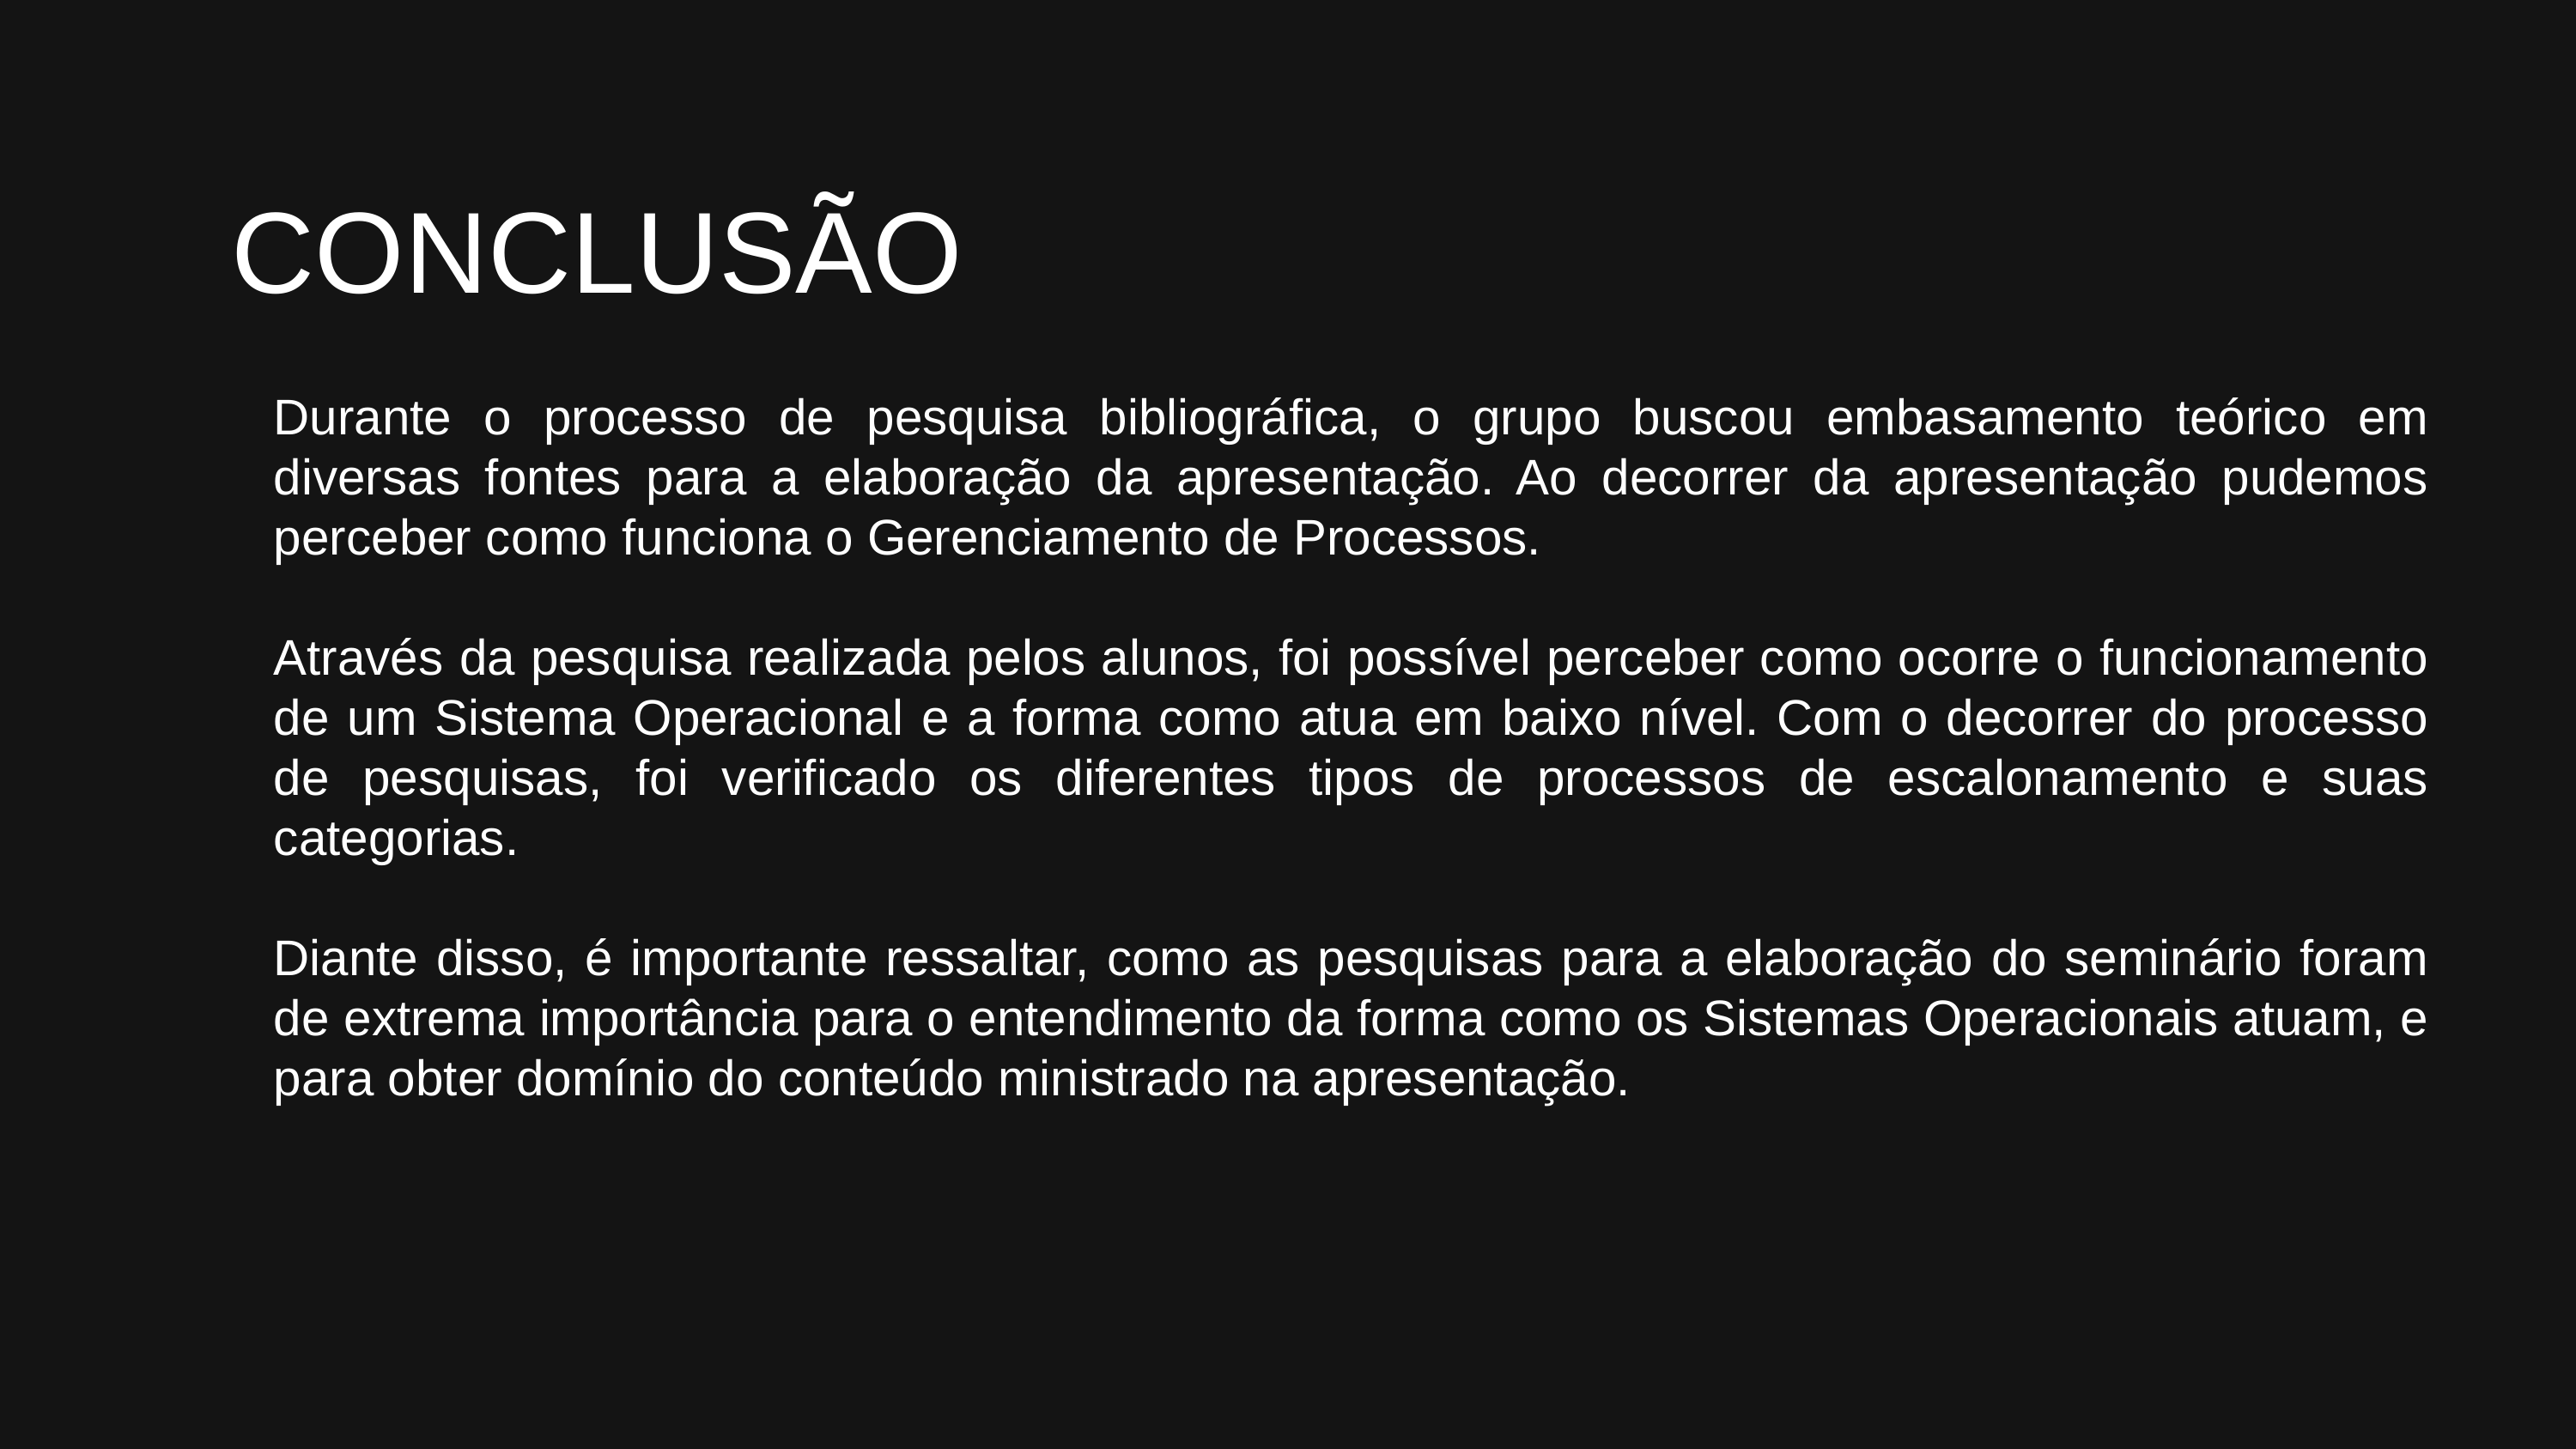

CONCLUSÃO
Durante o processo de pesquisa bibliográfica, o grupo buscou embasamento teórico em diversas fontes para a elaboração da apresentação. Ao decorrer da apresentação pudemos perceber como funciona o Gerenciamento de Processos.

Através da pesquisa realizada pelos alunos, foi possível perceber como ocorre o funcionamento de um Sistema Operacional e a forma como atua em baixo nível. Com o decorrer do processo de pesquisas, foi verificado os diferentes tipos de processos de escalonamento e suas categorias.

Diante disso, é importante ressaltar, como as pesquisas para a elaboração do seminário foram de extrema importância para o entendimento da forma como os Sistemas Operacionais atuam, e para obter domínio do conteúdo ministrado na apresentação.